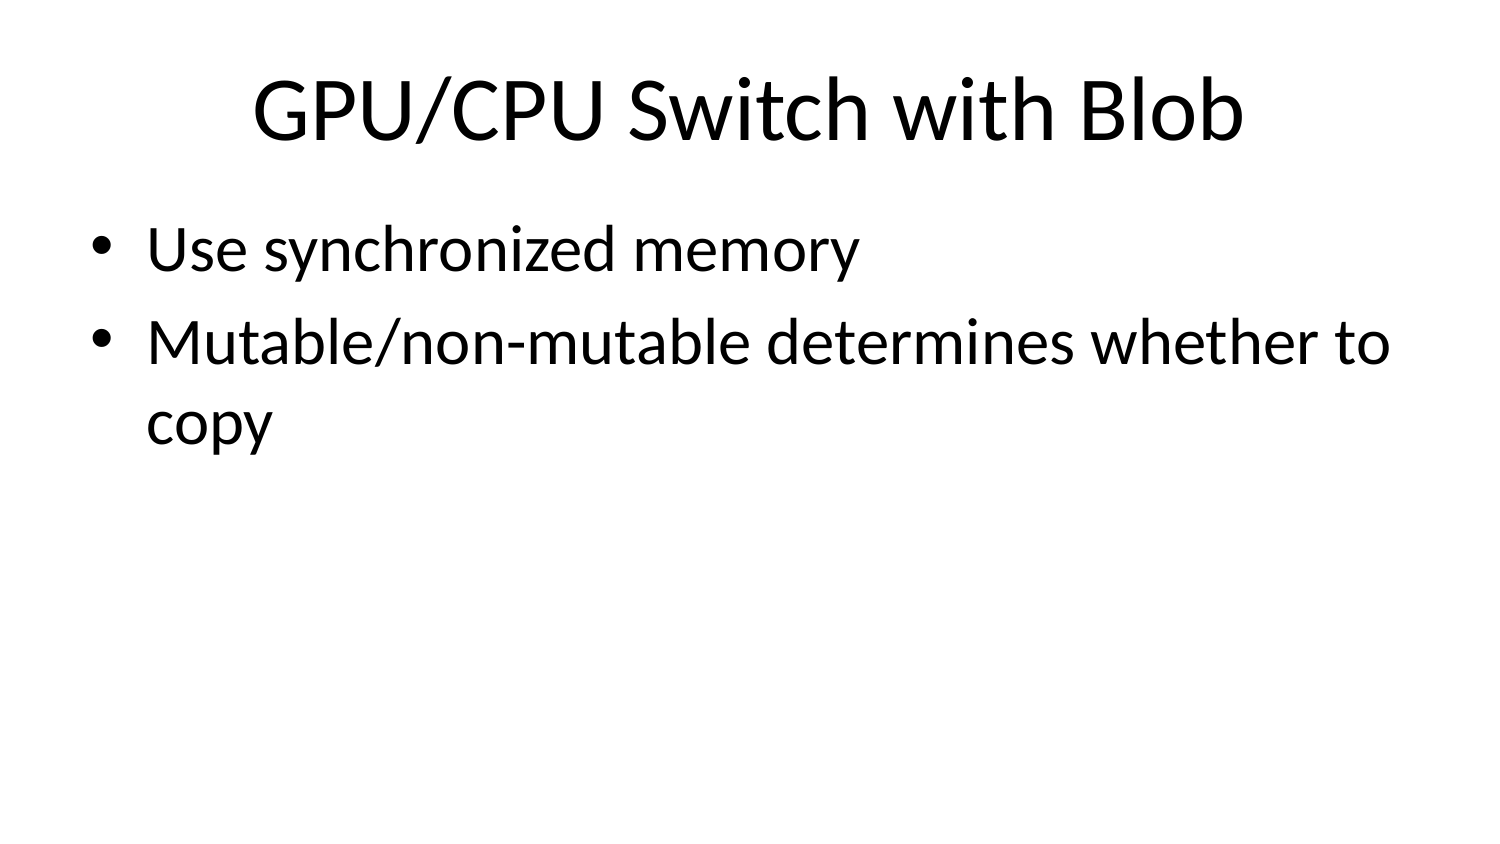

# GPU/CPU Switch with Blob
Use synchronized memory
Mutable/non-mutable determines whether to copy